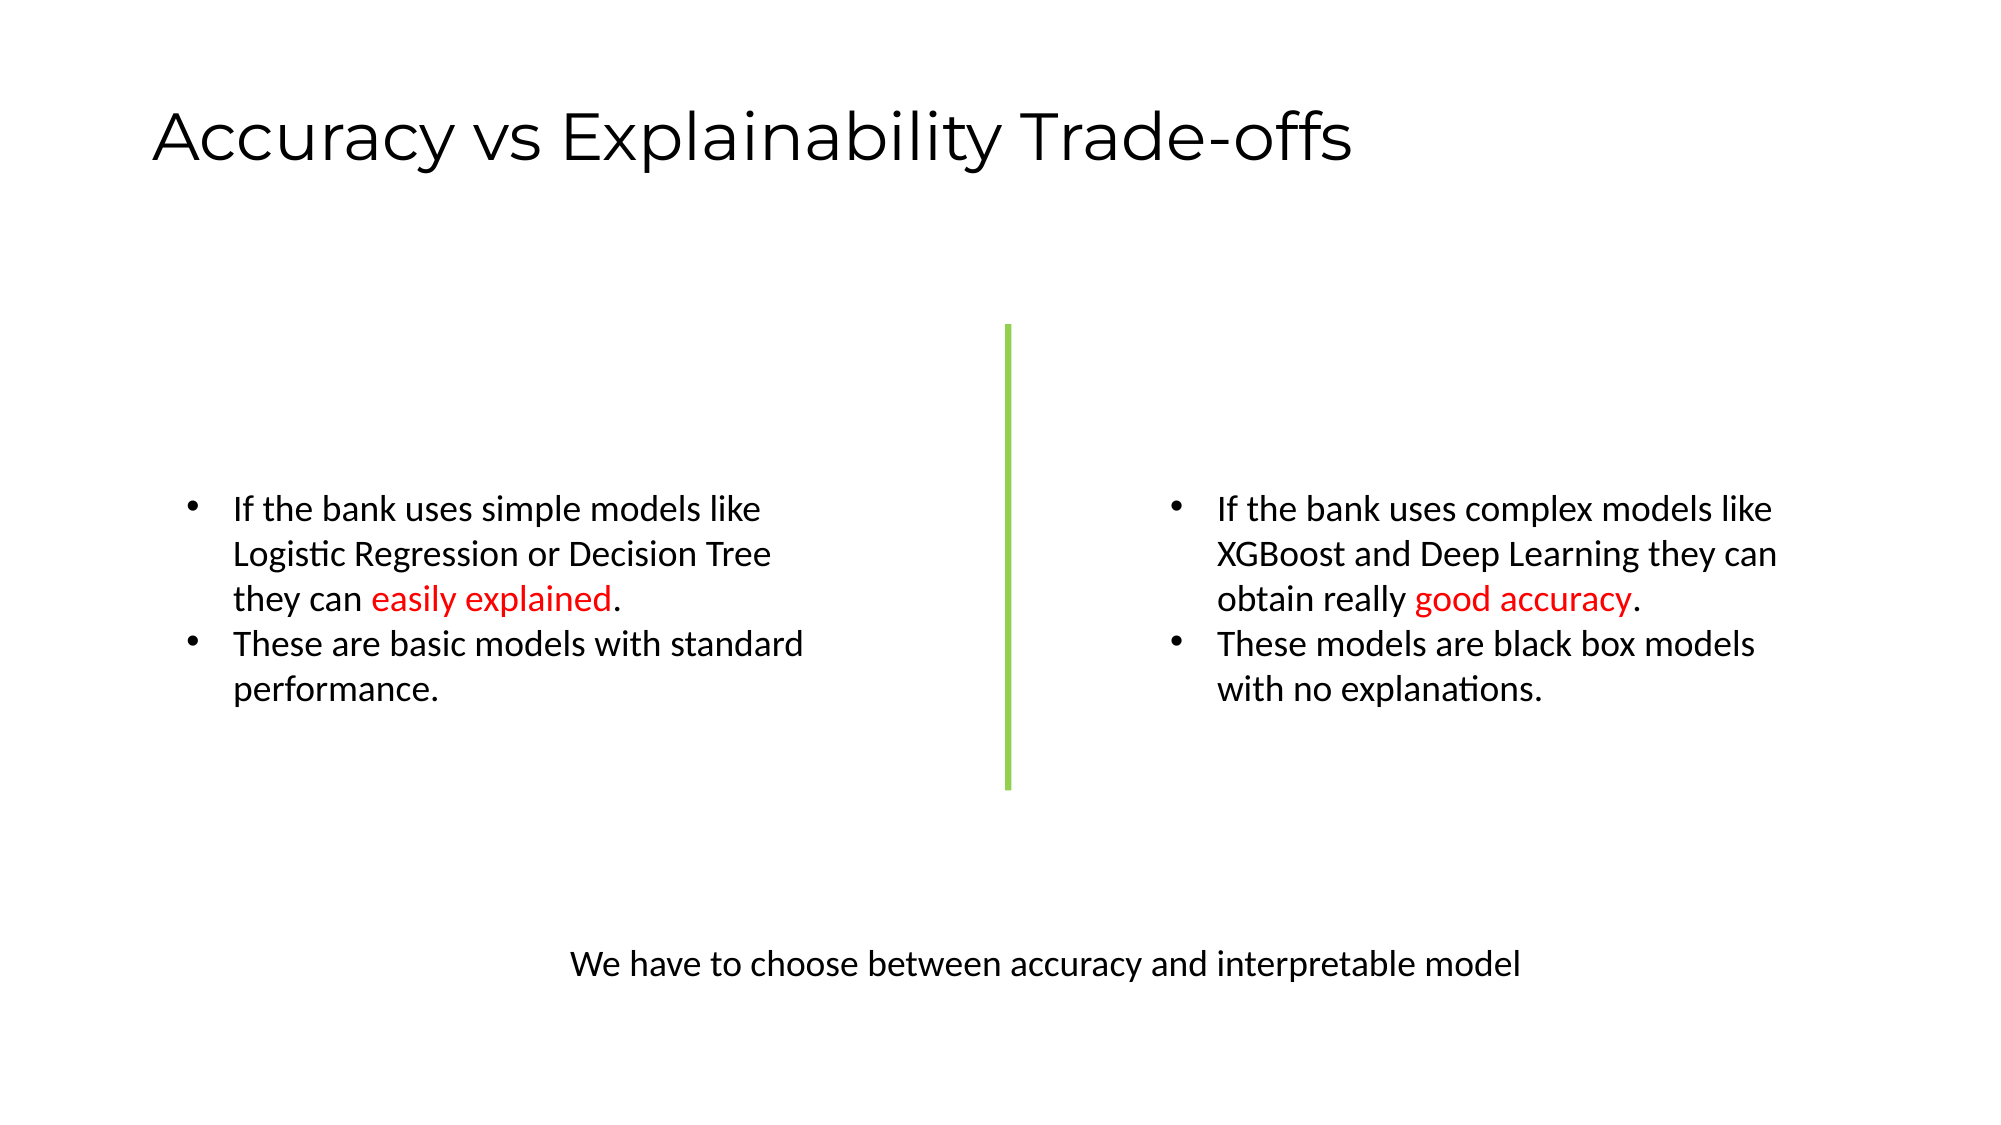

# Accuracy vs Explainability Trade-offs
If the bank uses simple models like Logistic Regression or Decision Tree they can easily explained.
These are basic models with standard performance.
If the bank uses complex models like XGBoost and Deep Learning they can obtain really good accuracy.
These models are black box models with no explanations.
We have to choose between accuracy and interpretable model